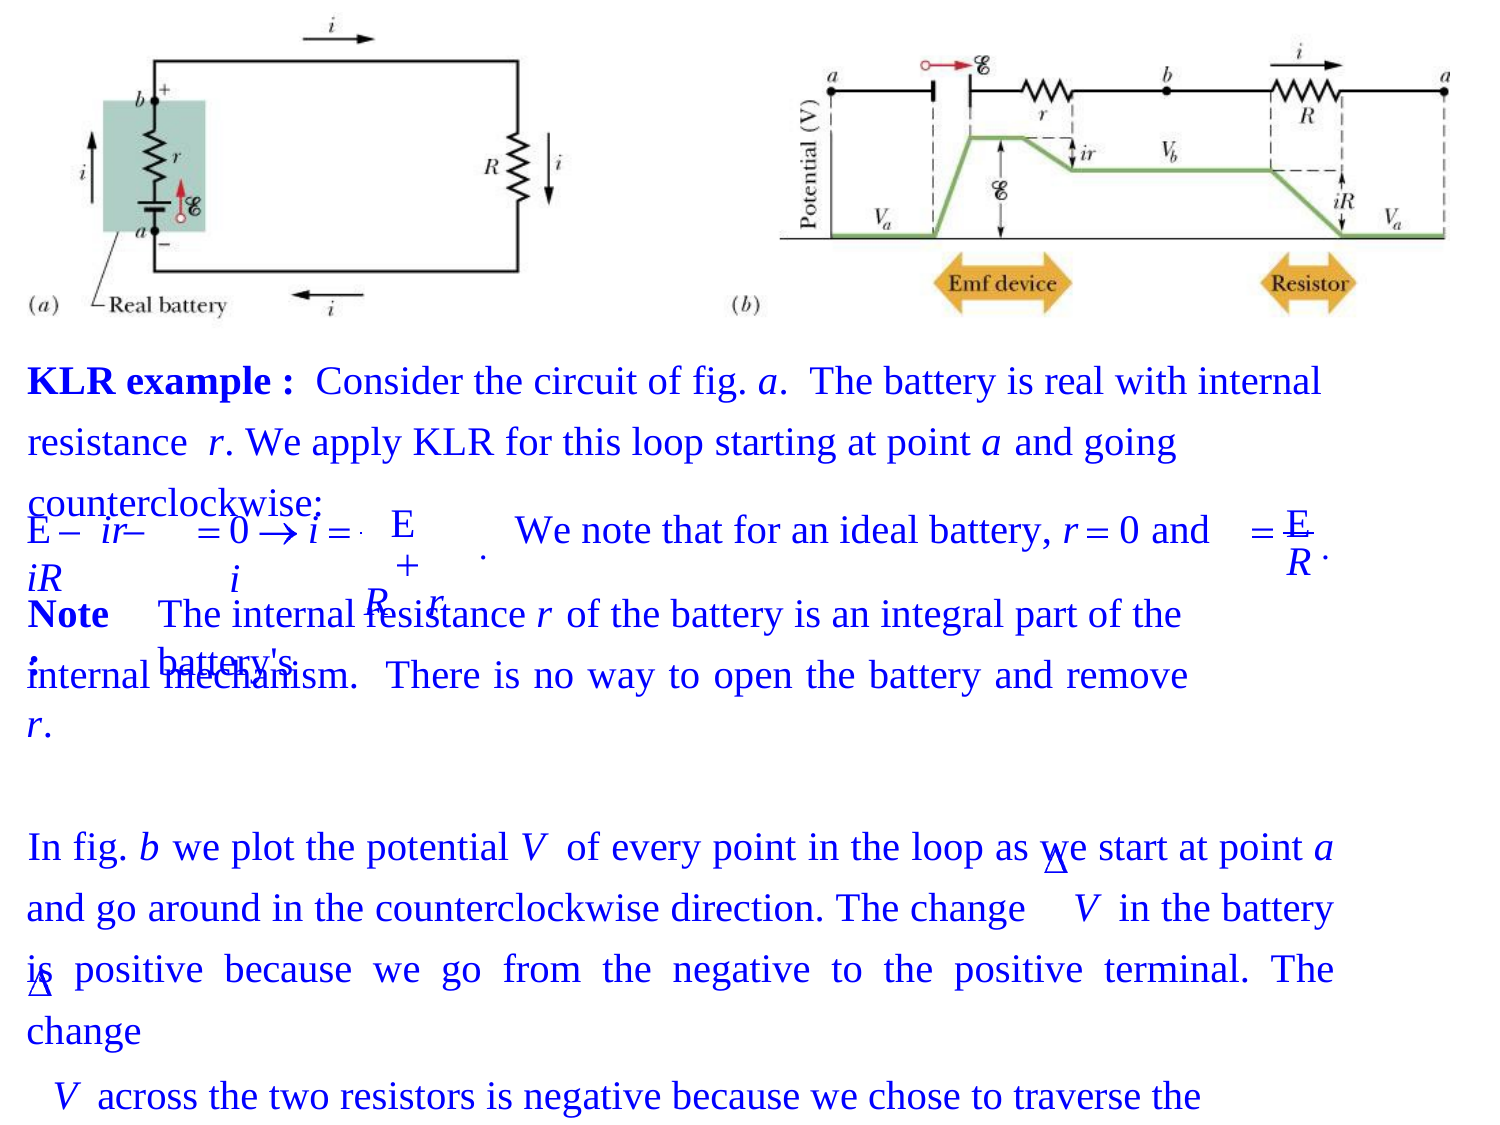

KLR example :  Consider the circuit of fig. a.  The battery is real with internal   resistance  r. We apply KLR for this loop starting at point a and going counterclockwise:
E	.
R	r
E .

E	ir	iR
0	i	We note that for an ideal battery, r	0 and  i

R
Note :
The internal resistance r of the battery is an integral part of the battery's
internal mechanism.  There is no way to open the battery and remove r.

In fig. b we plot the potential V  of every point in the loop as we start at point a and go around in the counterclockwise direction. The change    V  in the battery is positive because we go from the negative to the positive terminal. The change
V  across the two resistors is negative because we chose to traverse the loop in the direction of the current. The current flows from high to low potential.